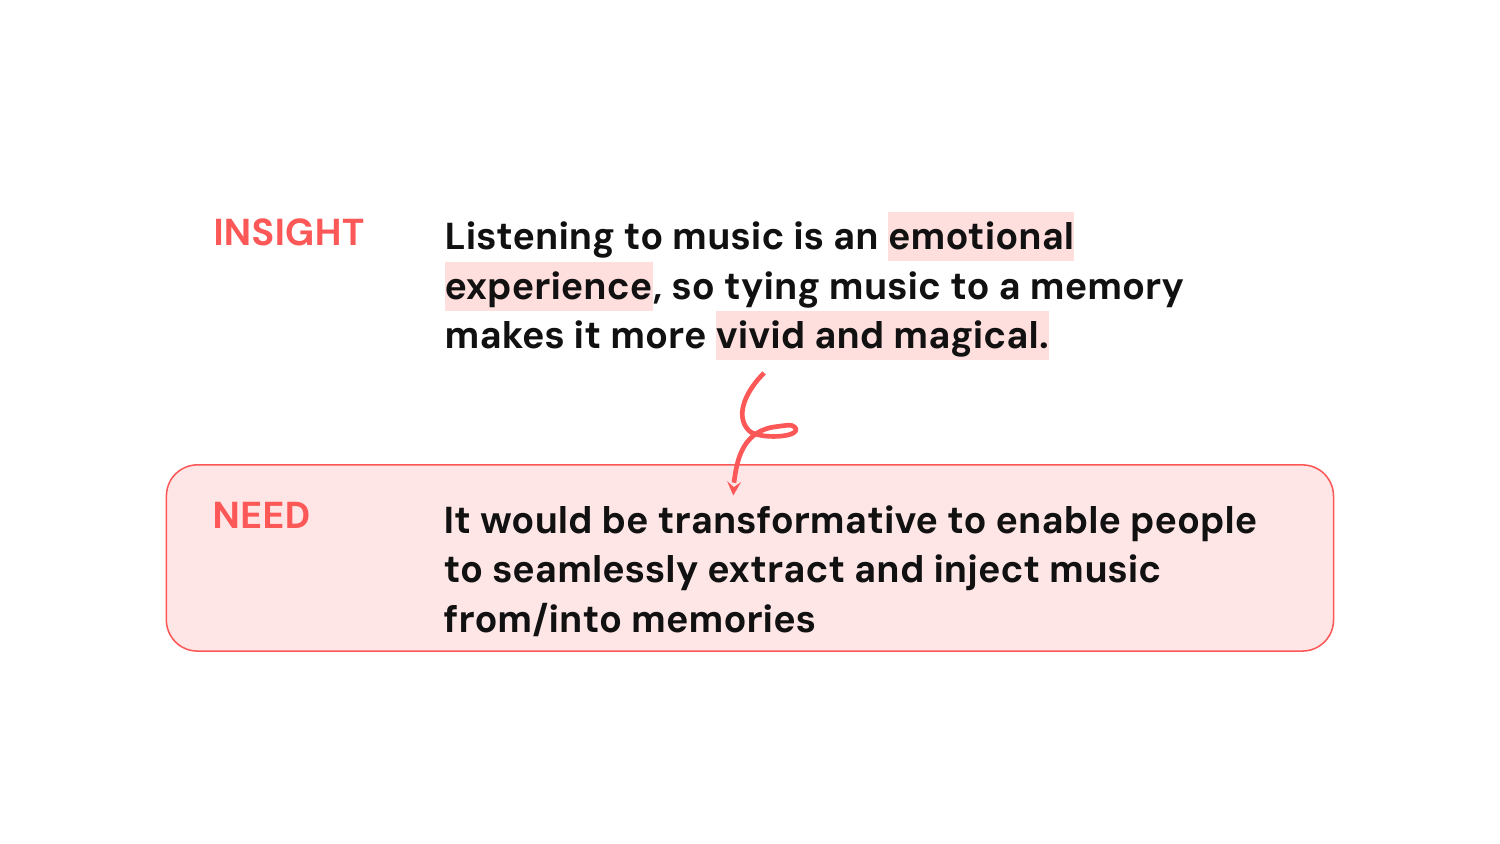

INSIGHT
Listening to music is an emotional experience, so tying music to a memory makes it more vivid and magical.

NEED
It would be transformative to enable people to seamlessly extract and inject music from/into memories